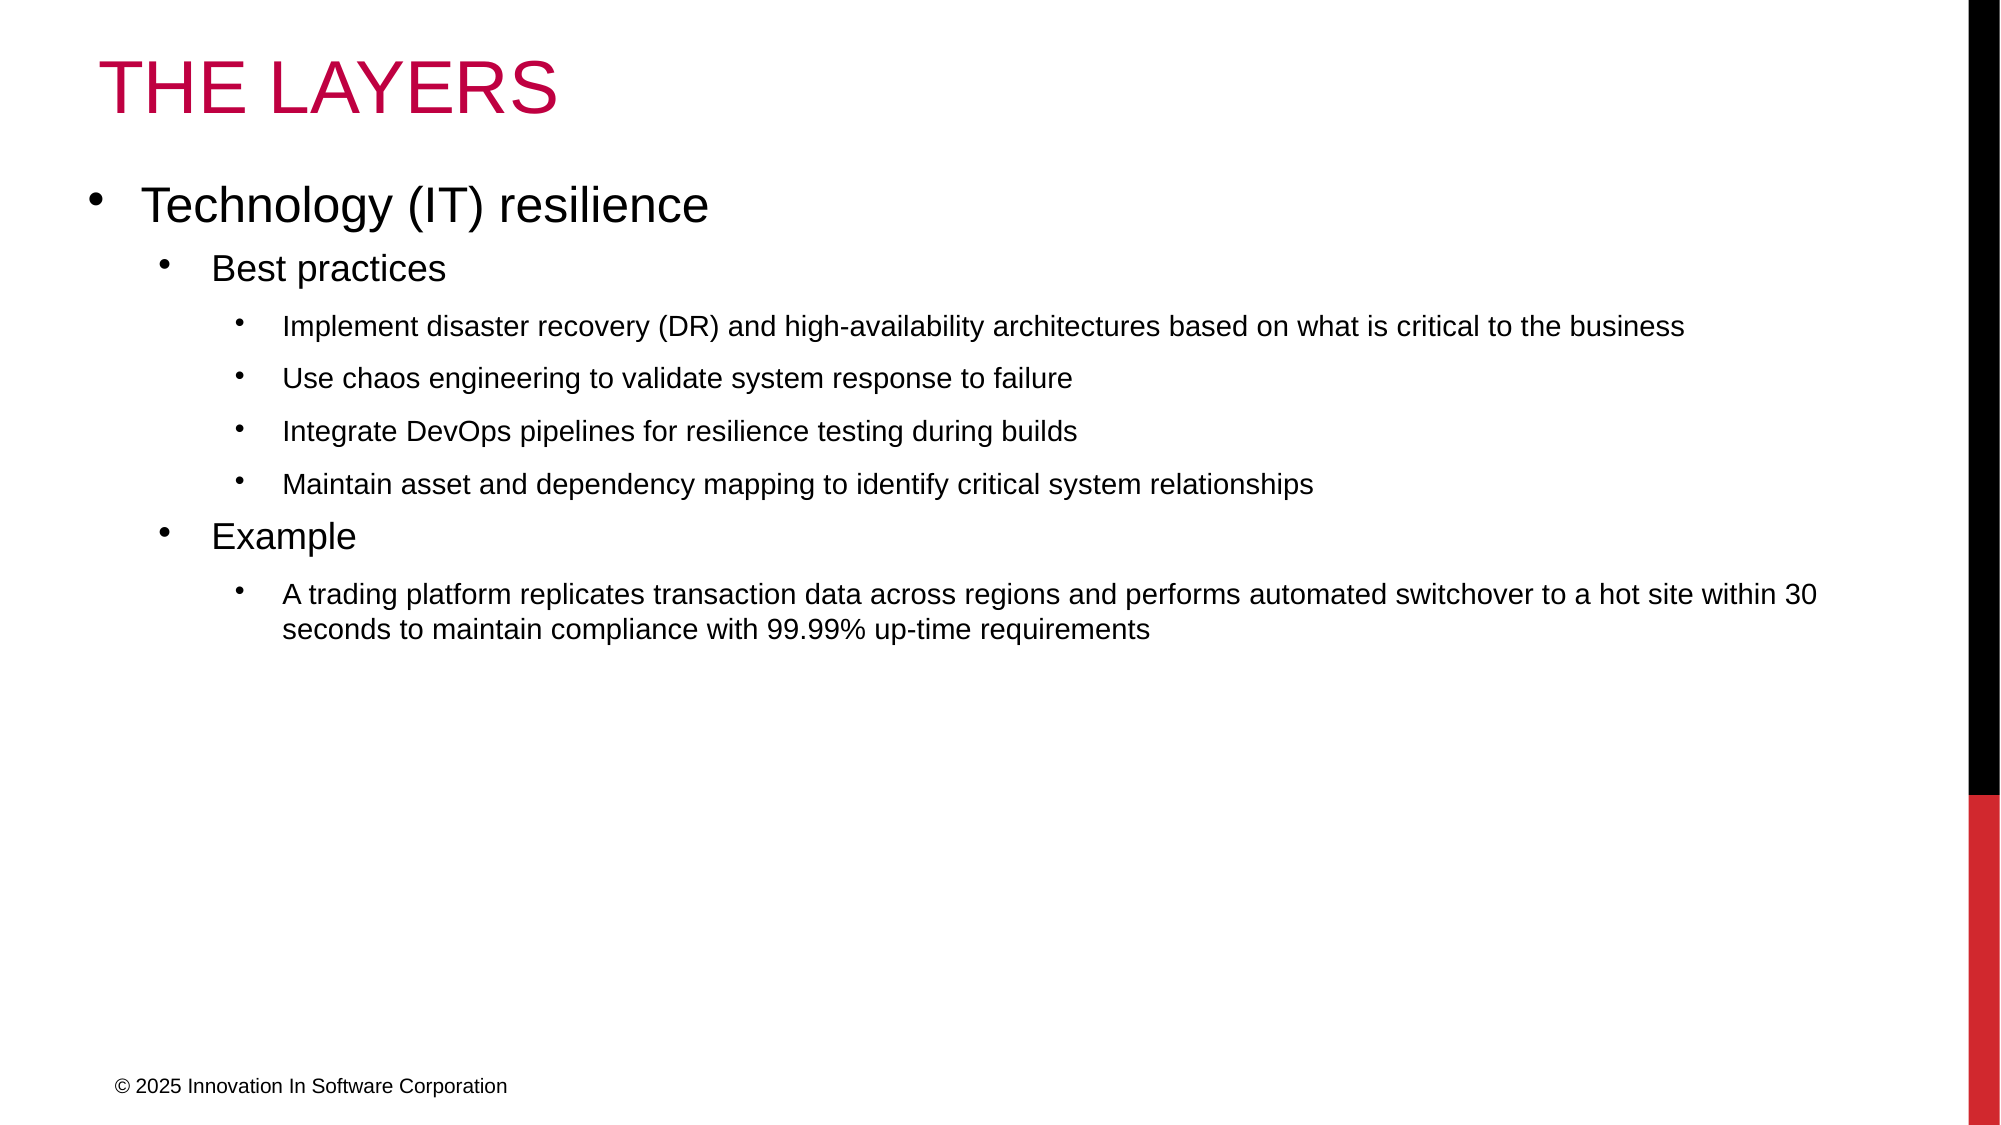

# The layers
Technology (IT) resilience
Best practices
Implement disaster recovery (DR) and high-availability architectures based on what is critical to the business
Use chaos engineering to validate system response to failure
Integrate DevOps pipelines for resilience testing during builds
Maintain asset and dependency mapping to identify critical system relationships
Example
A trading platform replicates transaction data across regions and performs automated switchover to a hot site within 30 seconds to maintain compliance with 99.99% up-time requirements
© 2025 Innovation In Software Corporation